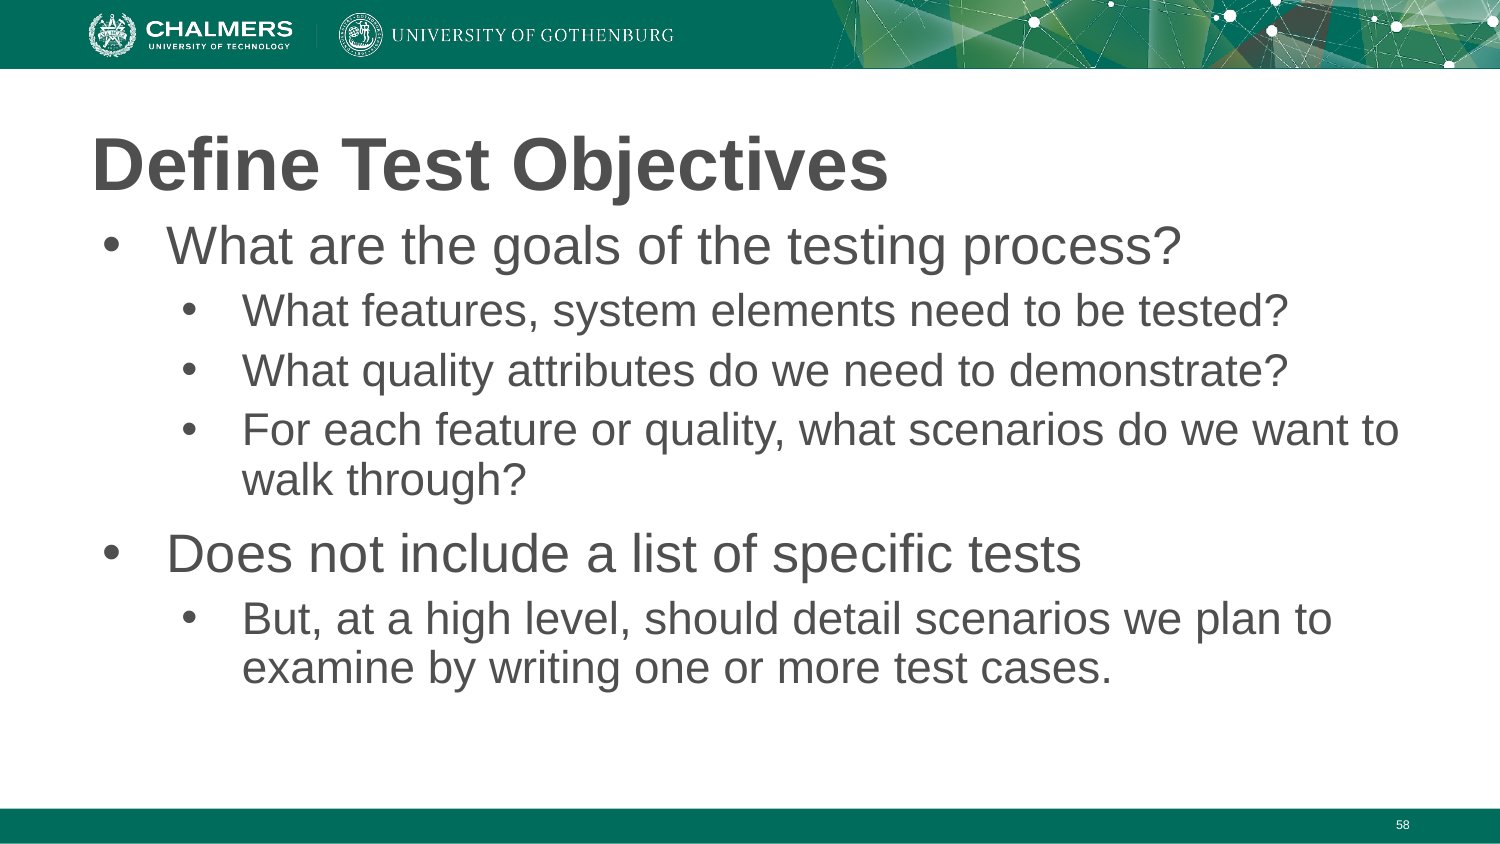

# Define Test Objectives
What are the goals of the testing process?
What features, system elements need to be tested?
What quality attributes do we need to demonstrate?
For each feature or quality, what scenarios do we want to walk through?
Does not include a list of specific tests
But, at a high level, should detail scenarios we plan to examine by writing one or more test cases.
58